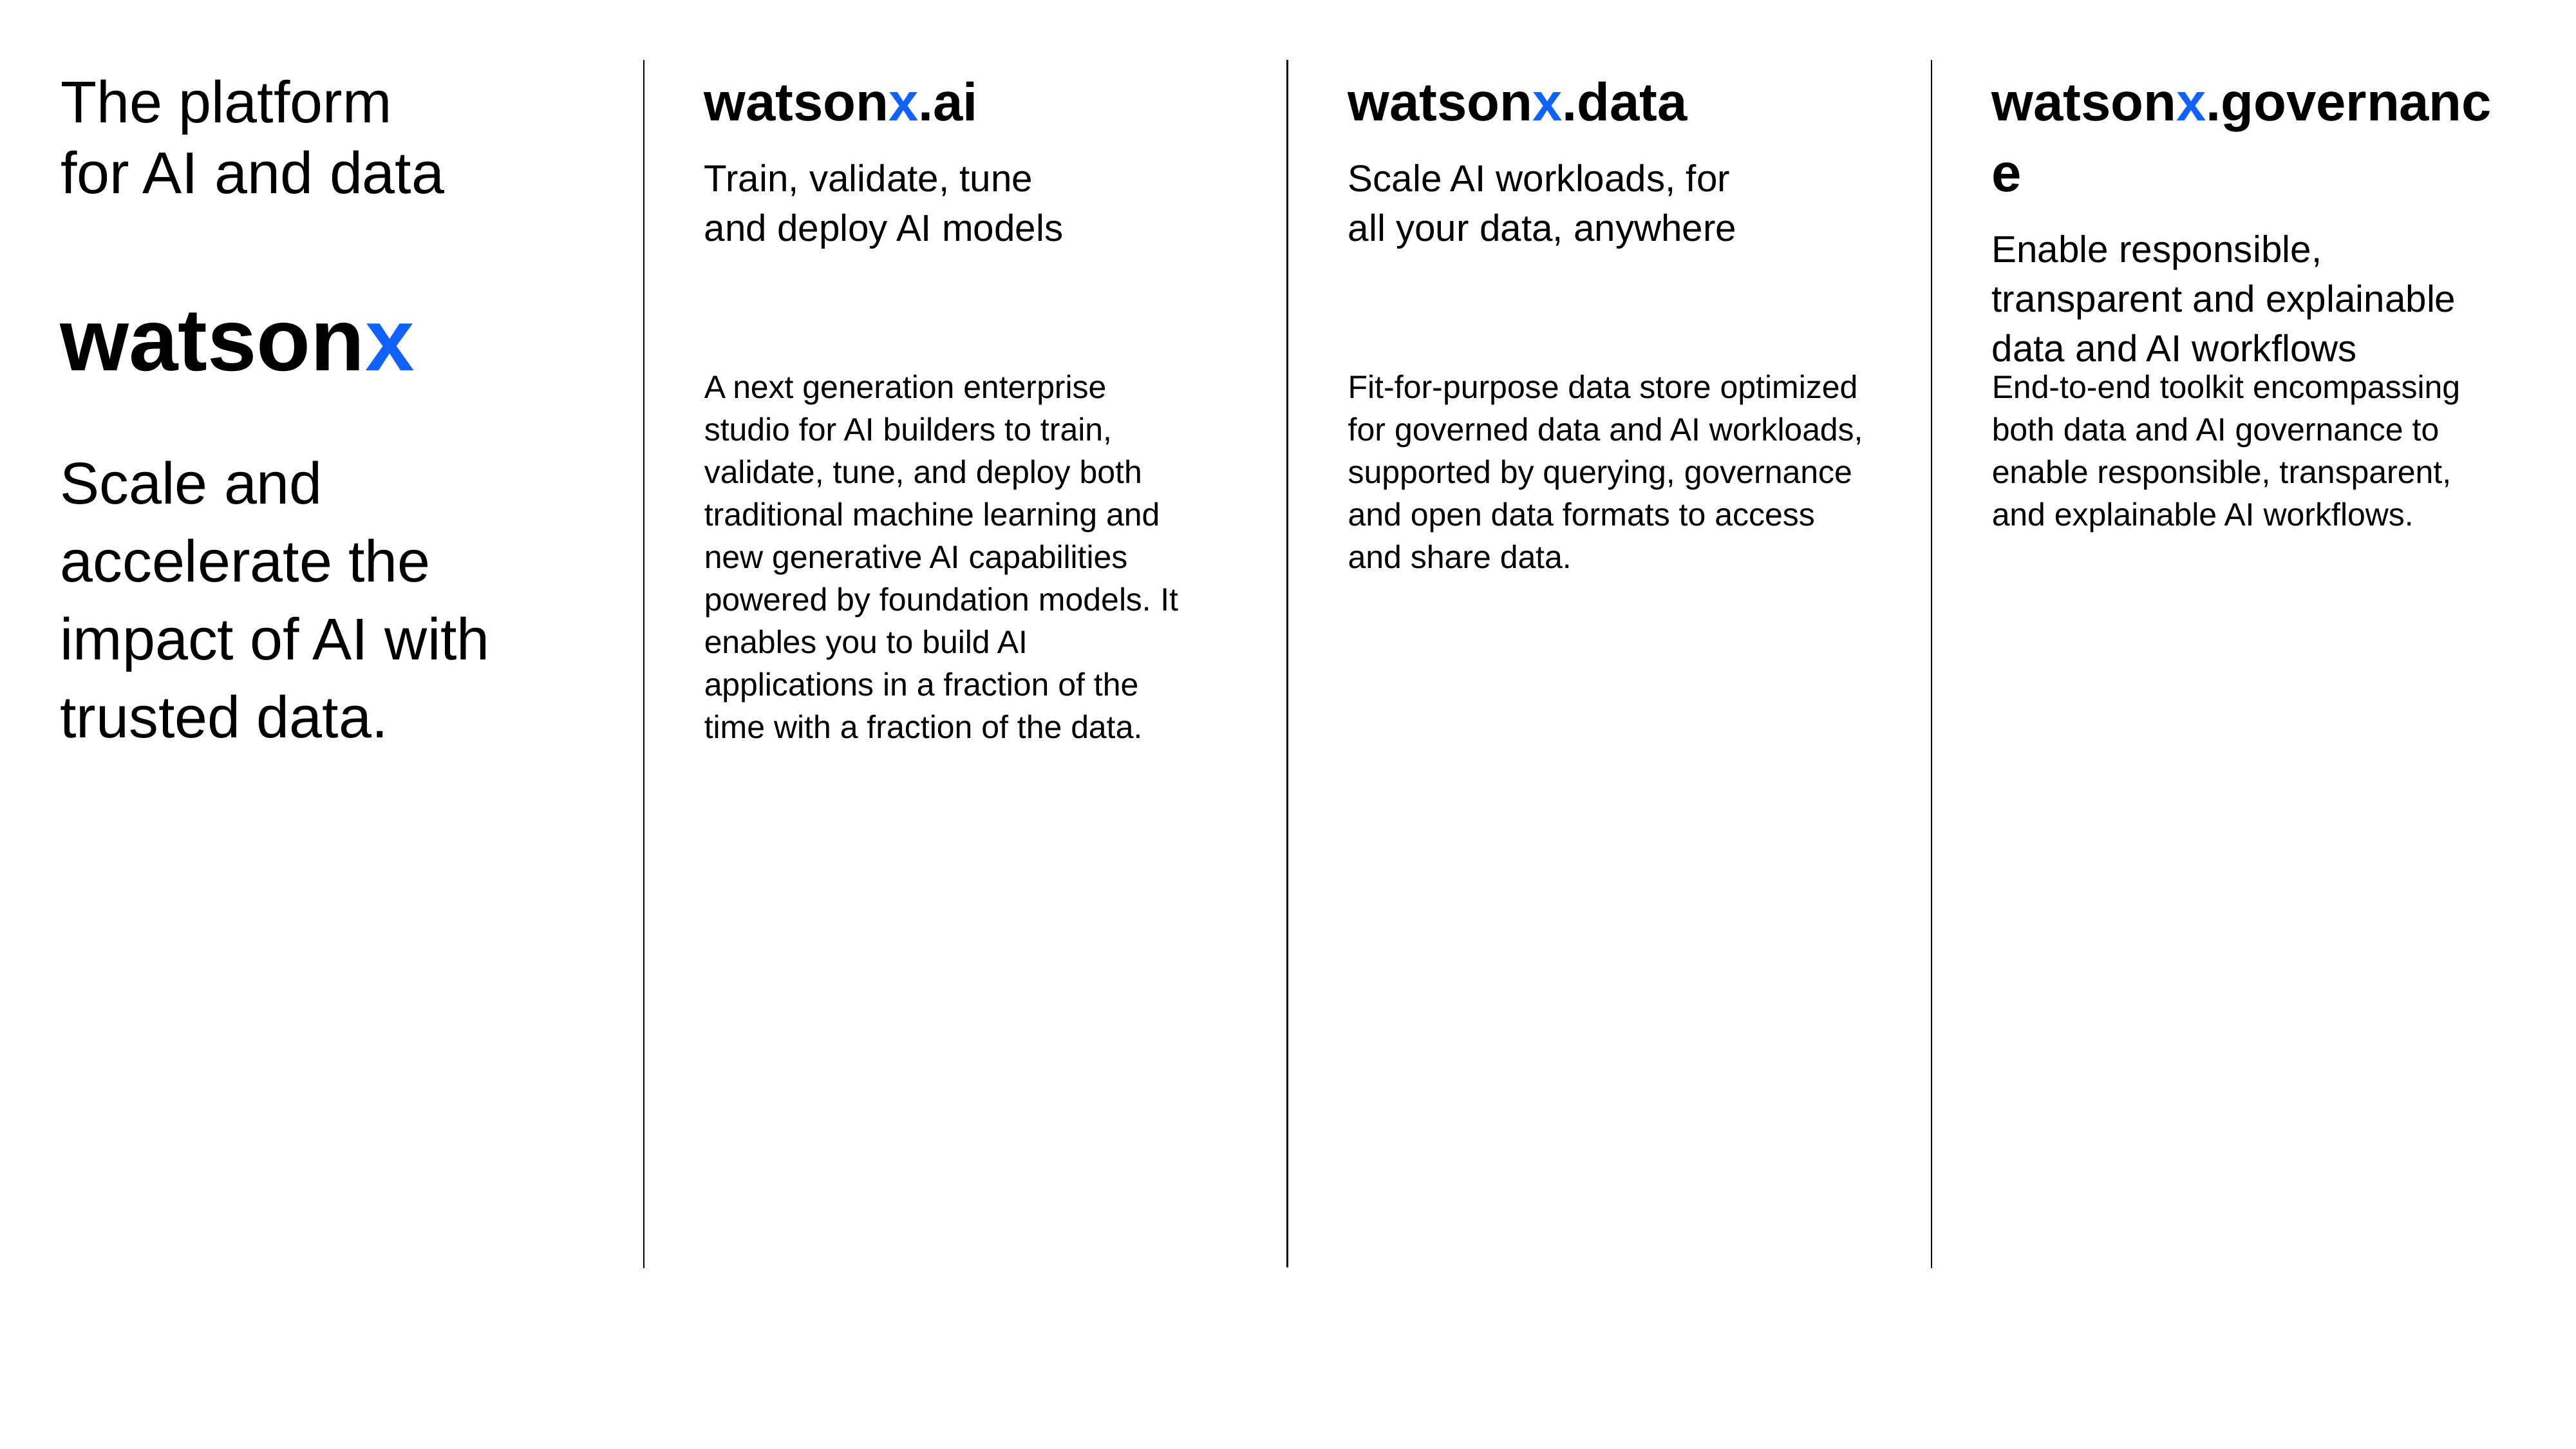

watsonx.ai
Train, validate, tune
and deploy AI models
watsonx.data
Scale AI workloads, for
all your data, anywhere
watsonx.governance
Enable responsible, transparent and explainable
data and AI workflows
The platform
for AI and data
# watsonx Scale and accelerate the impact of AI with trusted data.
A next generation enterprise studio for AI builders to train, validate, tune, and deploy both traditional machine learning and new generative AI capabilities powered by foundation models. It enables you to build AI applications in a fraction of the time with a fraction of the data.

Fit-for-purpose data store optimized for governed data and AI workloads, supported by querying, governance and open data formats to access
and share data.
End-to-end toolkit encompassing both data and AI governance to enable responsible, transparent,
and explainable AI workflows.